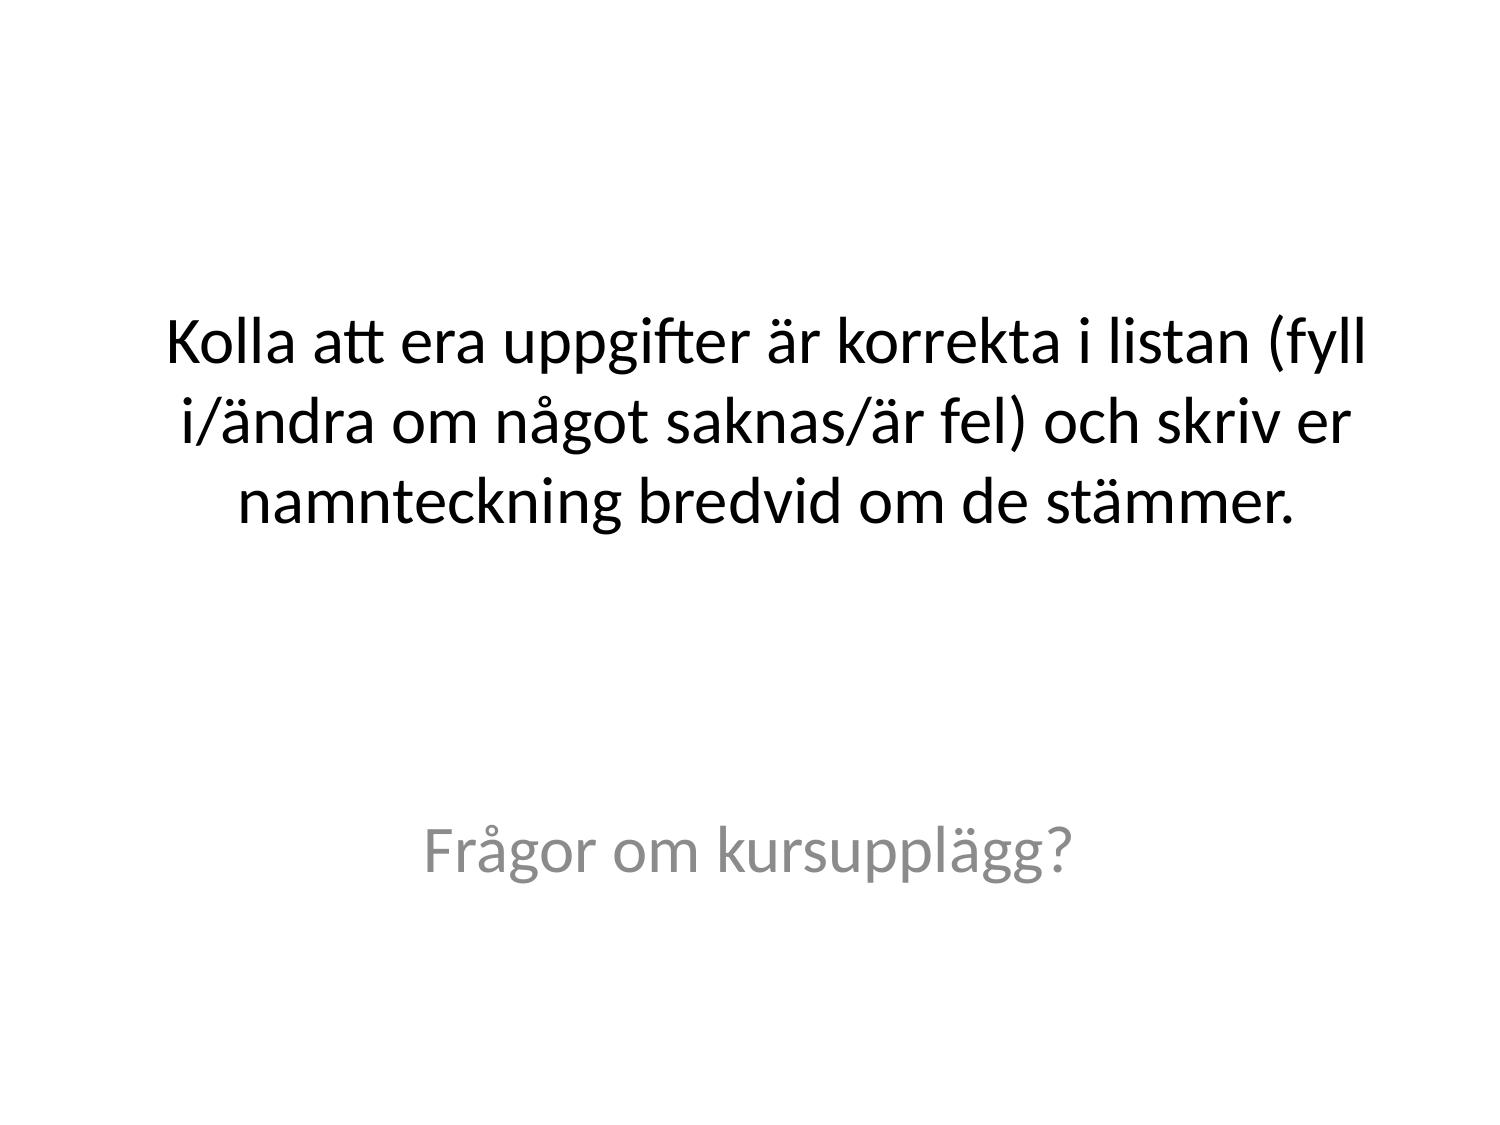

# Kolla att era uppgifter är korrekta i listan (fyll i/ändra om något saknas/är fel) och skriv er namnteckning bredvid om de stämmer.
Frågor om kursupplägg?